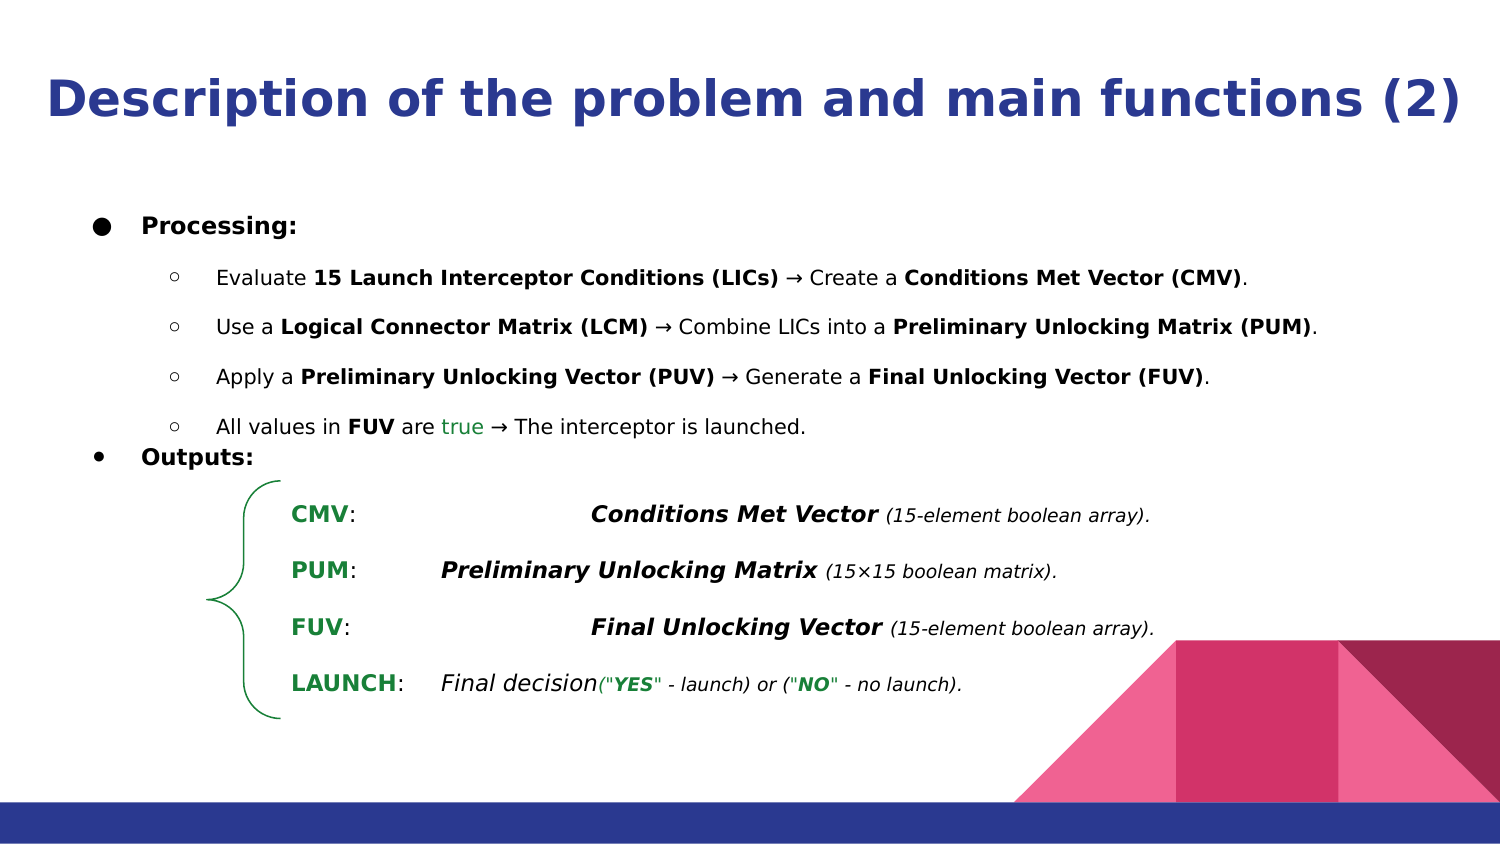

# Description of the problem and main functions (2)

Processing:
Evaluate 15 Launch Interceptor Conditions (LICs) → Create a Conditions Met Vector (CMV).
Use a Logical Connector Matrix (LCM) → Combine LICs into a Preliminary Unlocking Matrix (PUM).
Apply a Preliminary Unlocking Vector (PUV) → Generate a Final Unlocking Vector (FUV).
All values in FUV are true → The interceptor is launched.
Outputs:
CMV: 		Conditions Met Vector (15-element boolean array).
PUM: 	Preliminary Unlocking Matrix (15×15 boolean matrix).
FUV: 		Final Unlocking Vector (15-element boolean array).
LAUNCH: 	Final decision("YES" - launch) or ("NO" - no launch).